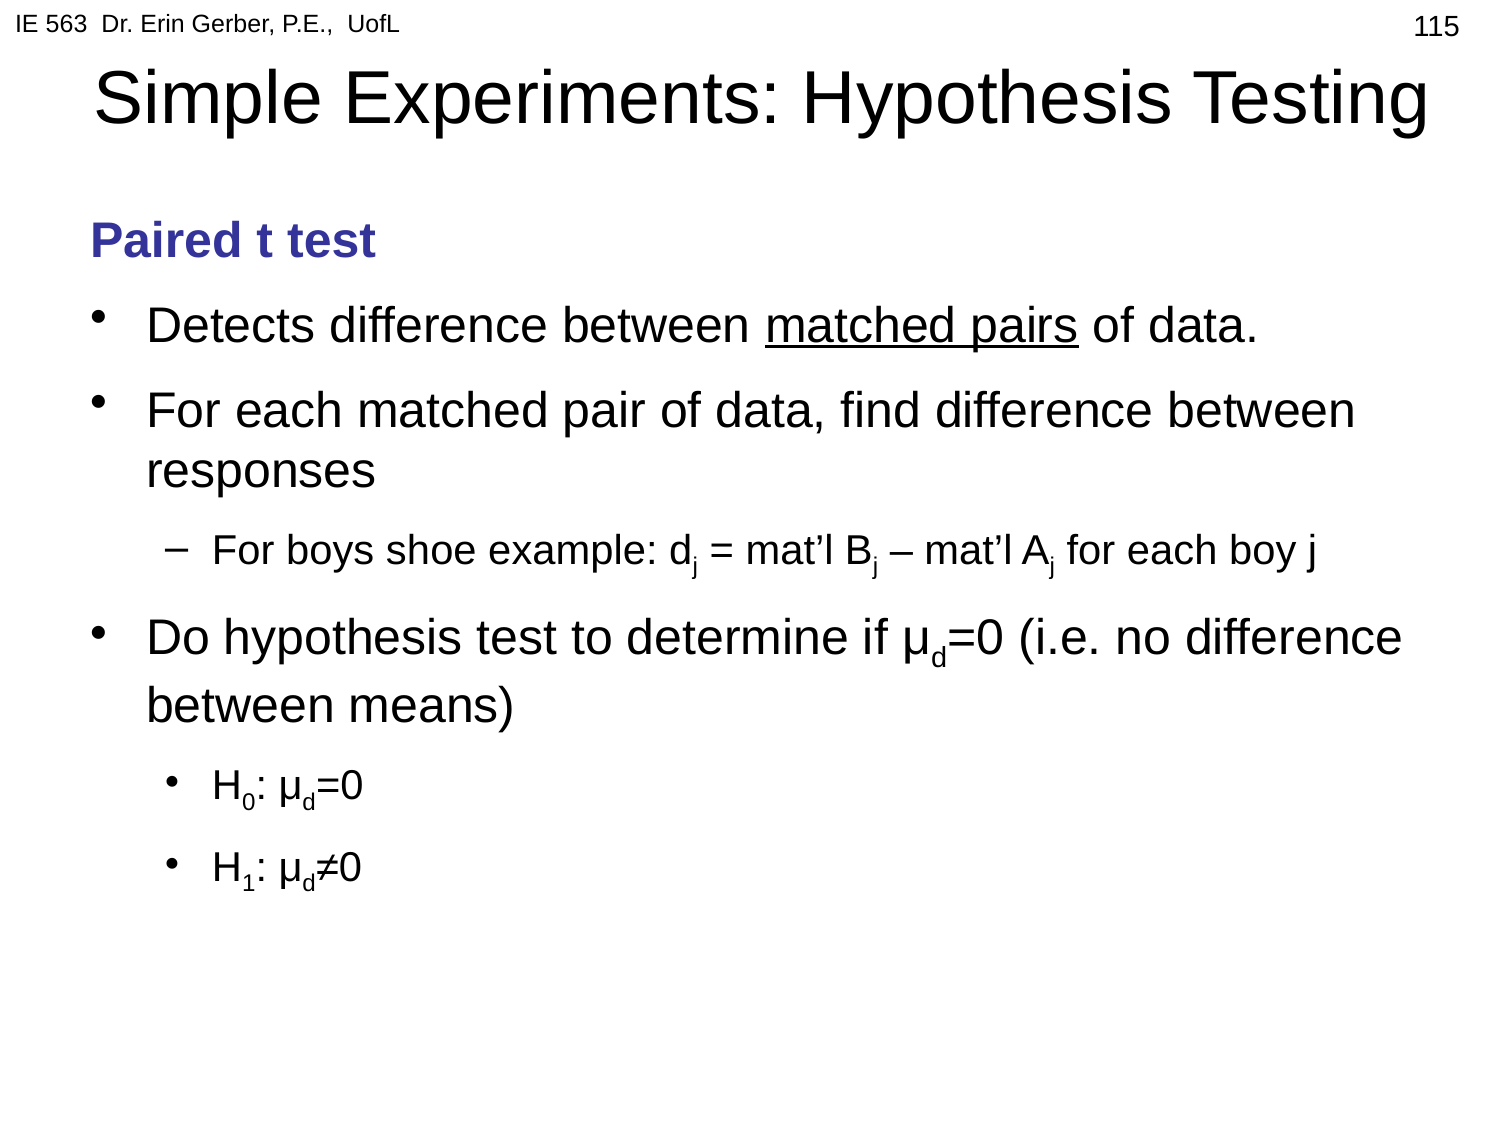

IE 563  Dr. Erin Gerber, P.E.,  UofL
# Simple Experiments: Hypothesis Testing
115
Paired t test
Detects difference between matched pairs of data.
For each matched pair of data, find difference between responses
For boys shoe example: dj = mat’l Bj – mat’l Aj for each boy j
Do hypothesis test to determine if μd=0 (i.e. no difference between means)
H0: μd=0
H1: μd≠0